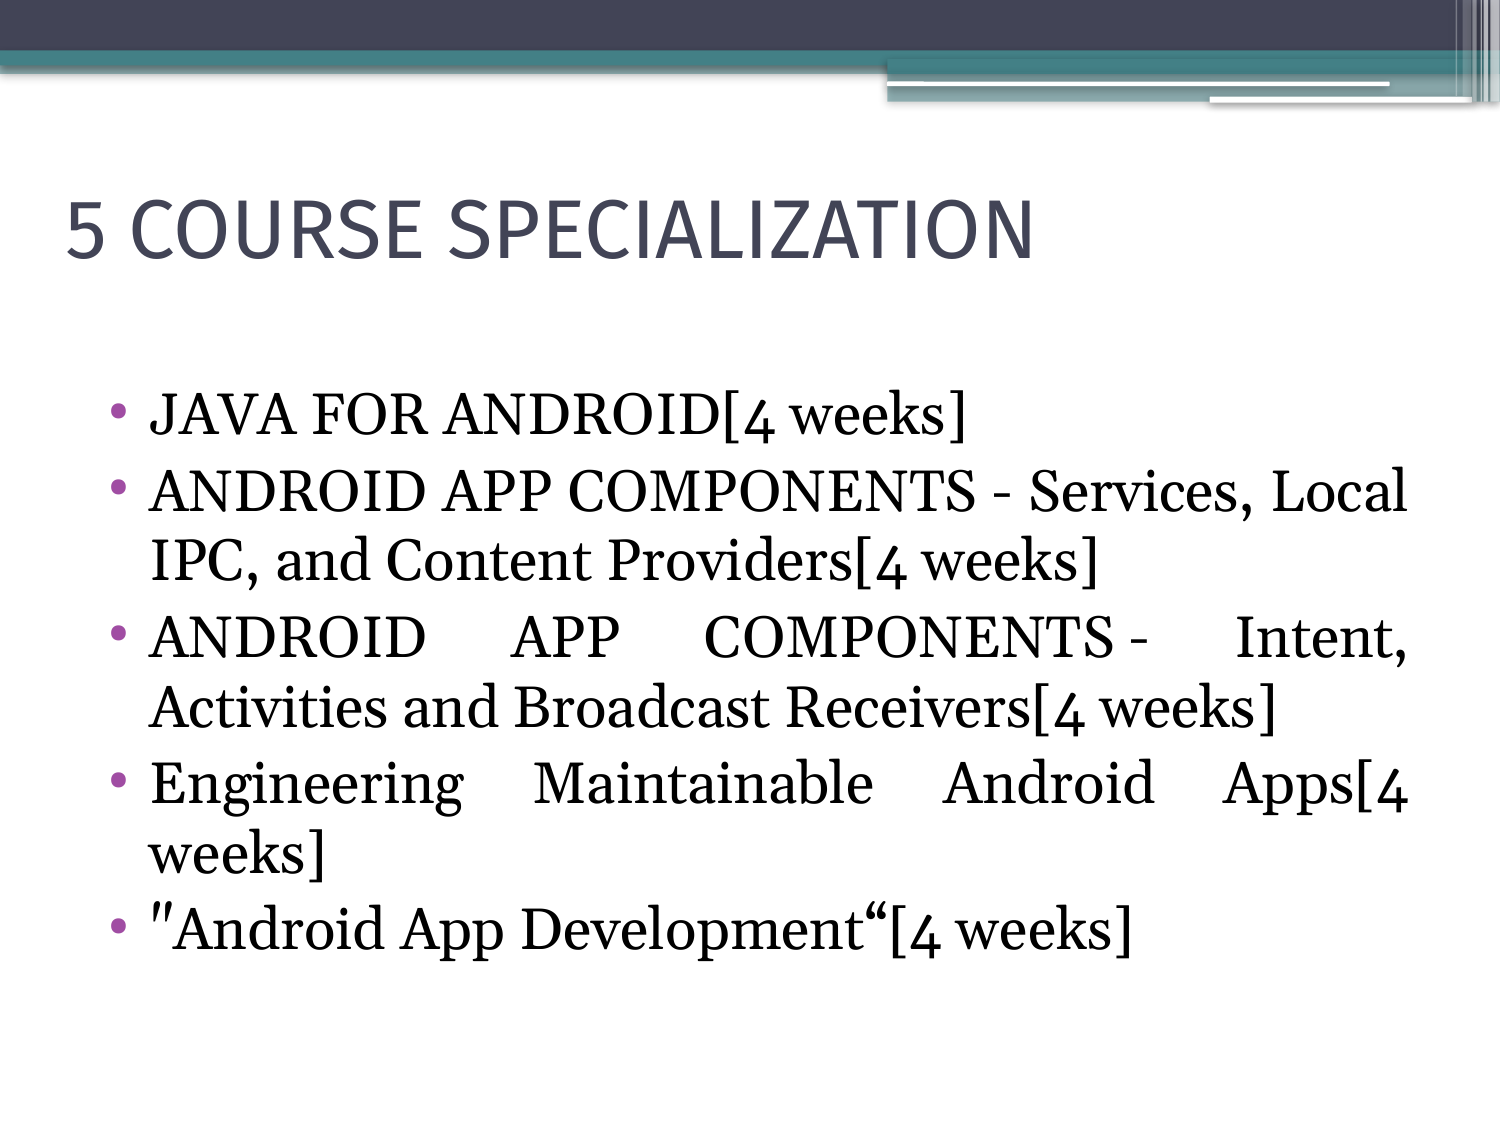

# 5 COURSE SPECIALIZATION
JAVA FOR ANDROID[4 weeks]
ANDROID APP COMPONENTS - Services, Local IPC, and Content Providers[4 weeks]
ANDROID APP COMPONENTS - Intent, Activities and Broadcast Receivers[4 weeks]
Engineering Maintainable Android Apps[4 weeks]
"Android App Development“[4 weeks]